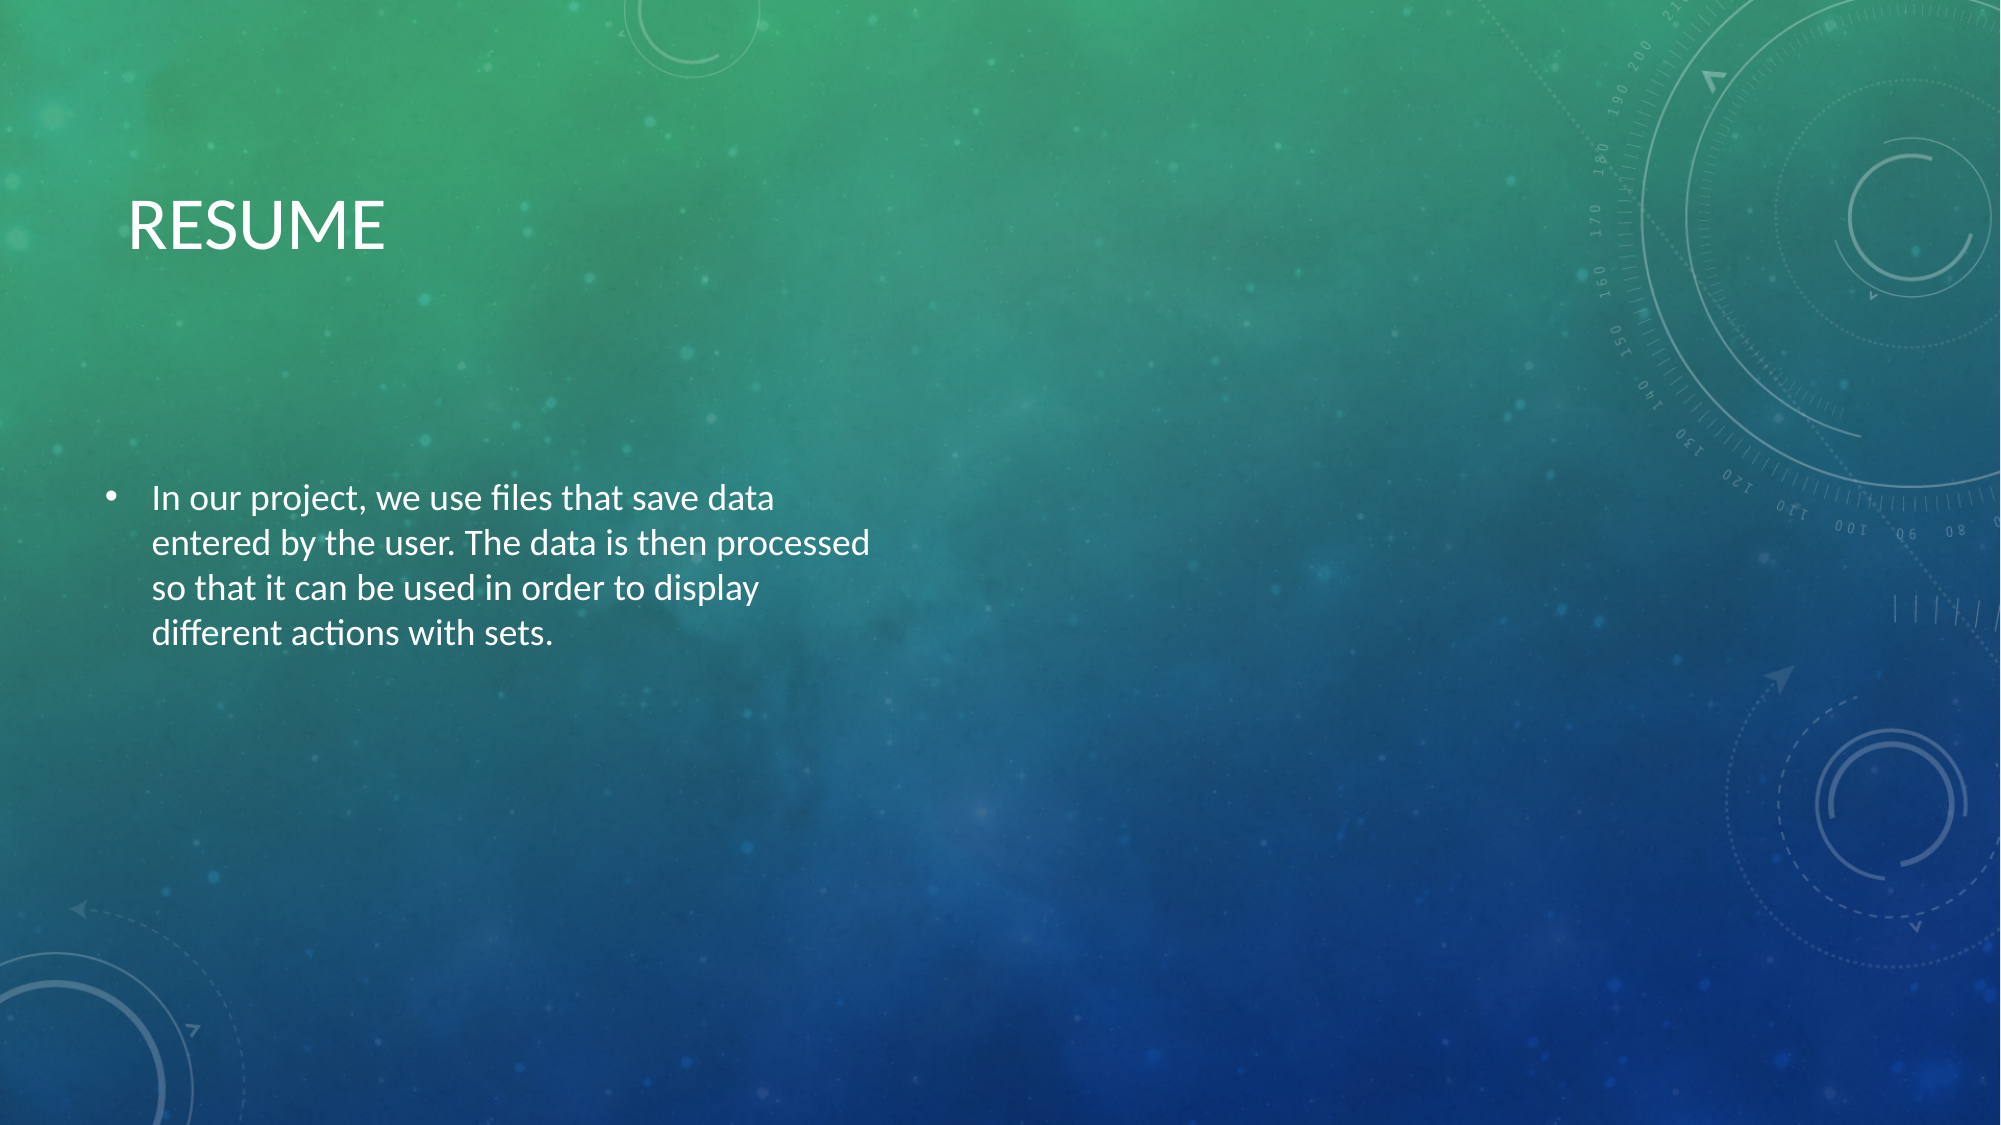

# Resume
In our project, we use files that save data entered by the user. The data is then processed so that it can be used in order to display different actions with sets.